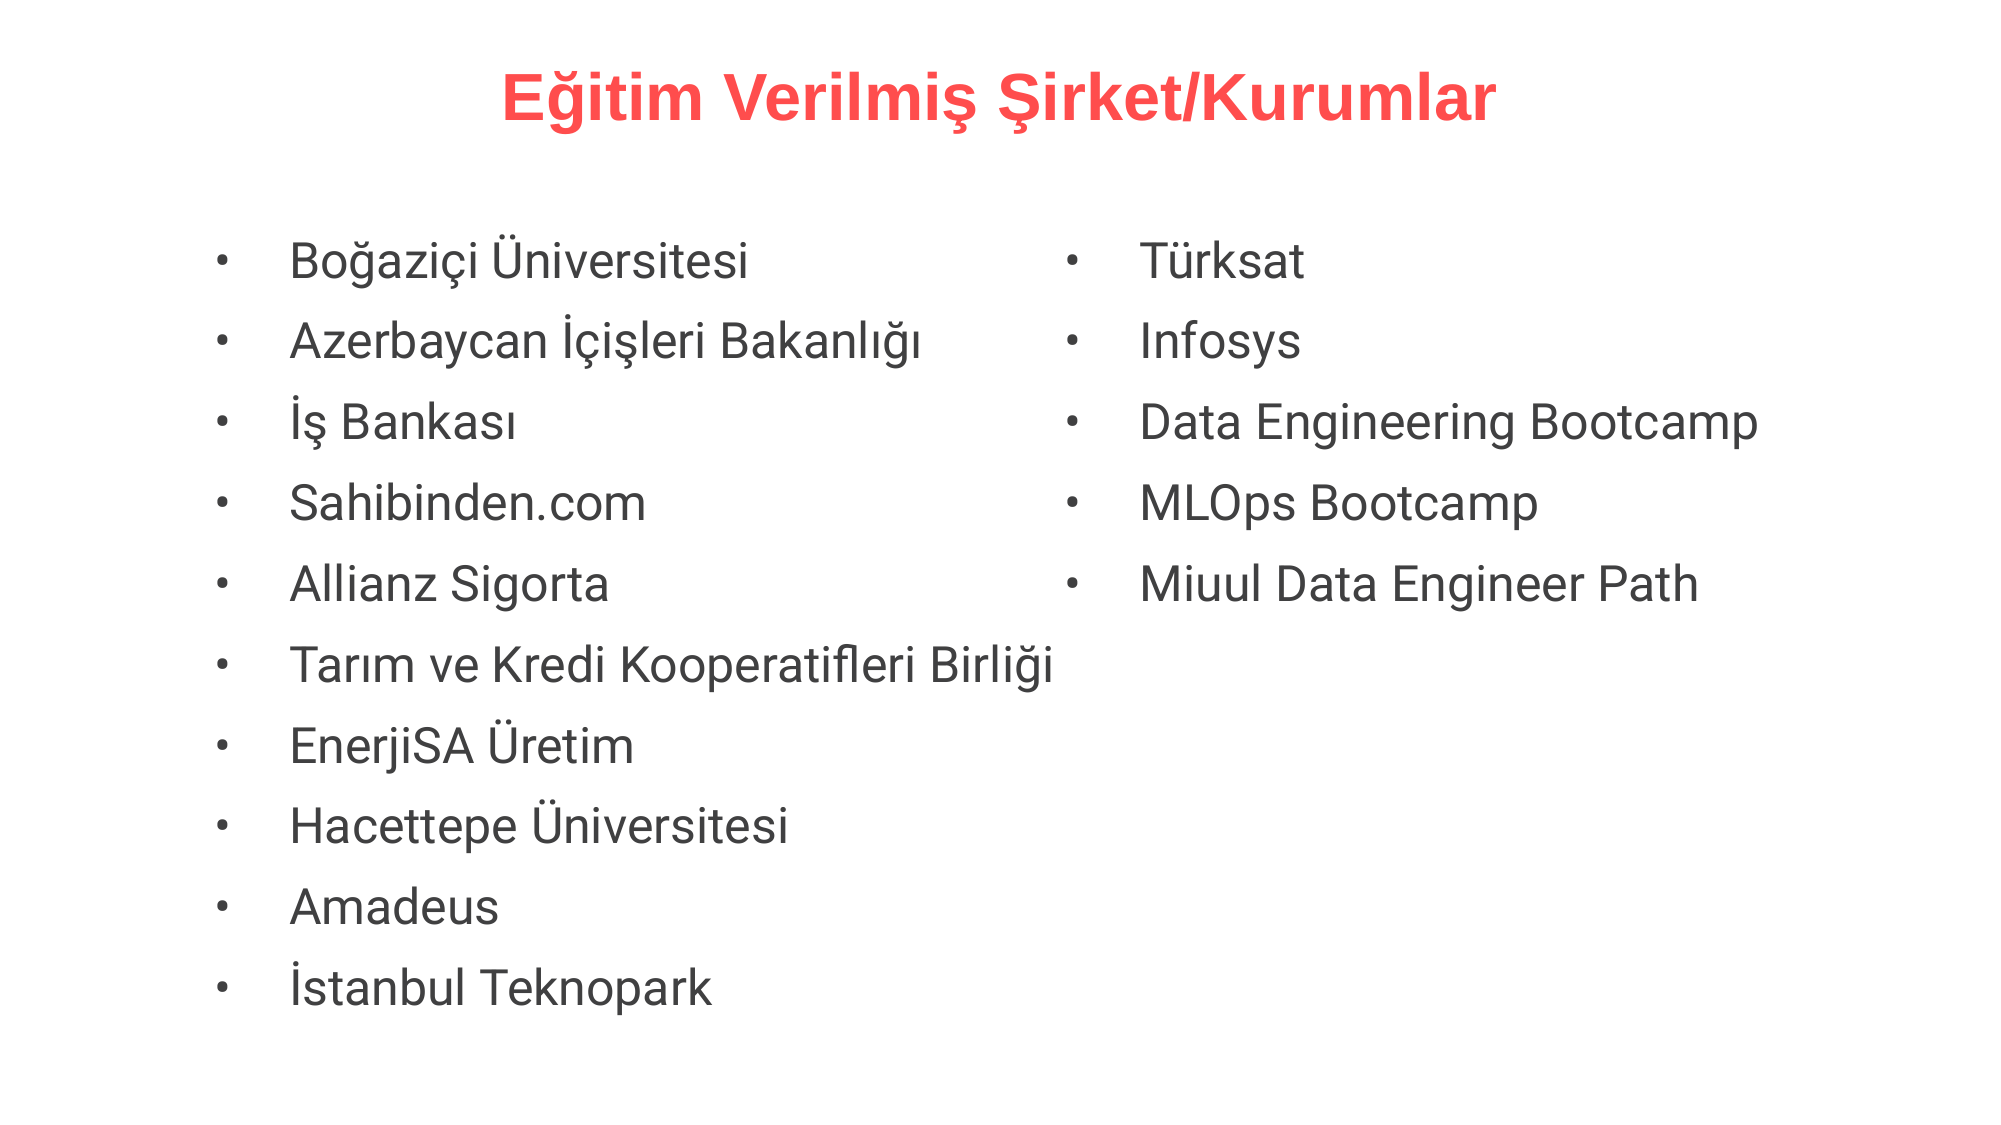

# Eğitim Verilmiş Şirket/Kurumlar
•	Boğaziçi Üniversitesi
•	Azerbaycan İçişleri Bakanlığı
•	İş Bankası
•	Sahibinden.com
•	Allianz Sigorta
•	Tarım ve Kredi Kooperatifleri Birliği
•	EnerjiSA Üretim
•	Hacettepe Üniversitesi
•	Amadeus
•	İstanbul Teknopark
•	Türksat
• 	Infosys
•	Data Engineering Bootcamp
•	MLOps Bootcamp
•	Miuul Data Engineer Path